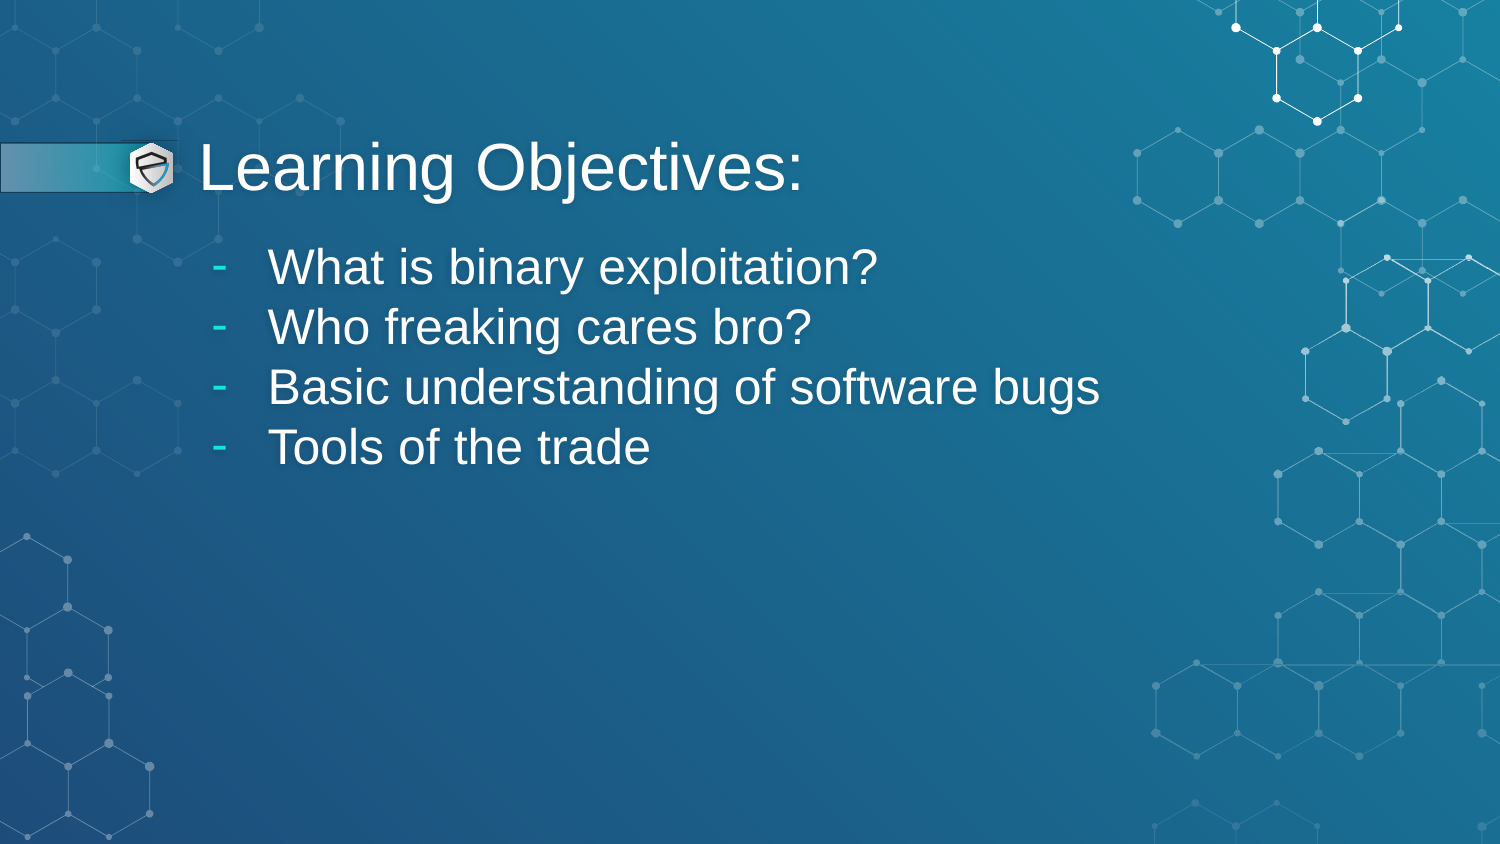

# Learning Objectives:
What is binary exploitation?
Who freaking cares bro?
Basic understanding of software bugs
Tools of the trade